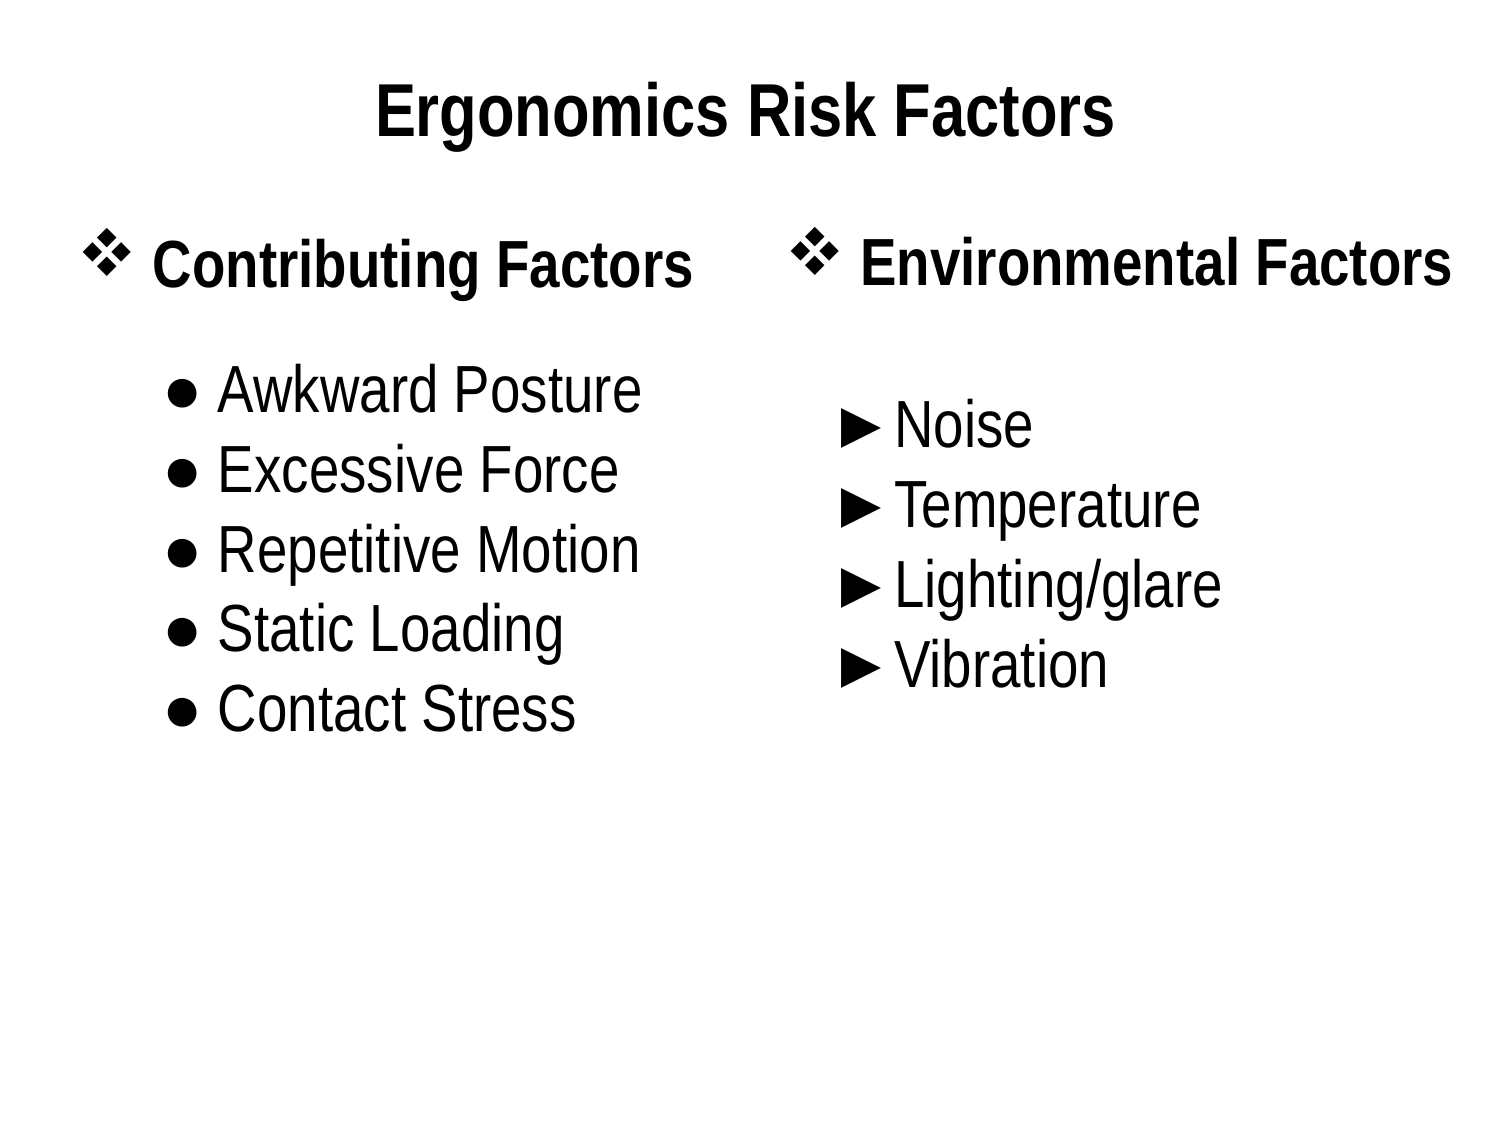

Ergonomics Risk Factors
Environmental Factors
Contributing Factors
● Awkward Posture
● Excessive Force
● Repetitive Motion
● Static Loading
● Contact Stress
►Noise
►Temperature
►Lighting/glare
►Vibration